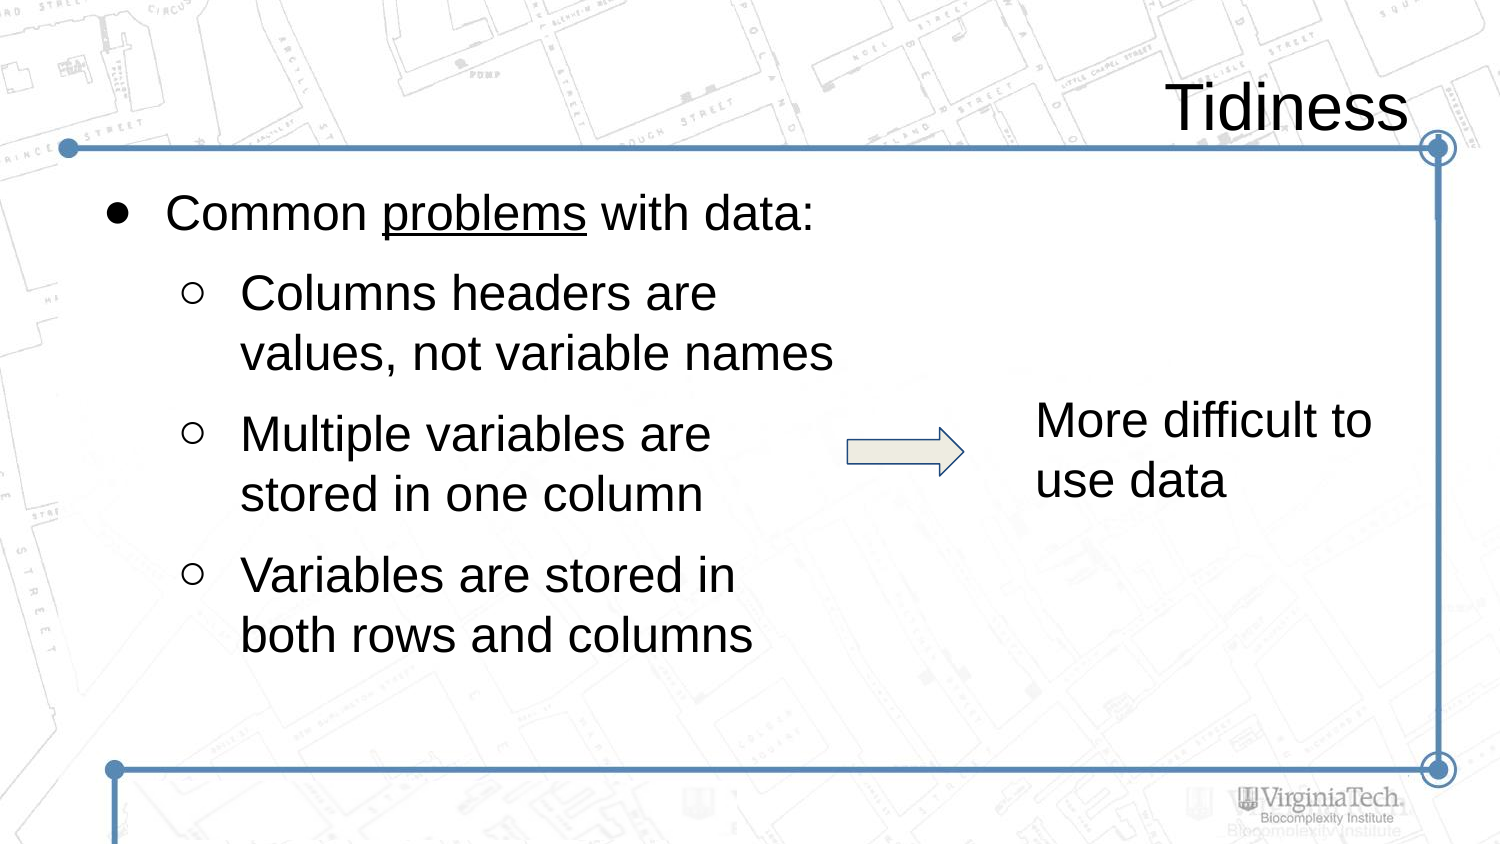

# Tidiness
Common problems with data:
Columns headers are values, not variable names
Multiple variables are stored in one column
Variables are stored in both rows and columns

More difficult to use data